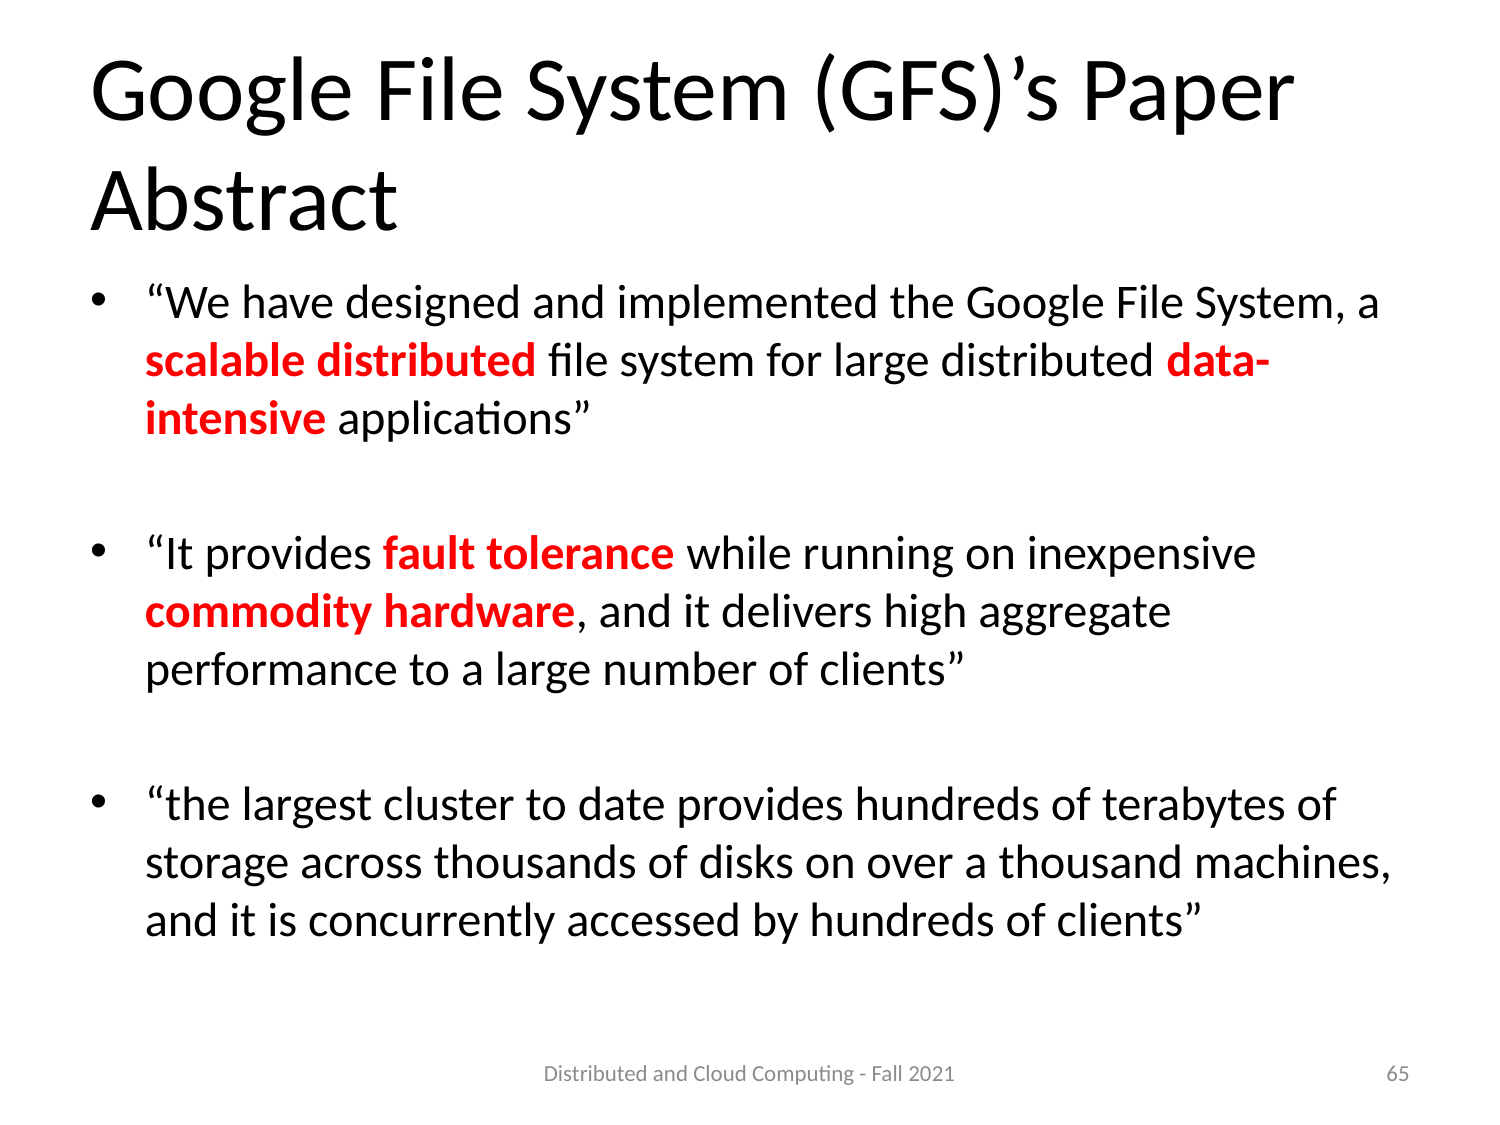

# Google File System (GFS)’s Paper Abstract
“We have designed and implemented the Google File System, a scalable distributed file system for large distributed data-intensive applications”

“It provides fault tolerance while running on inexpensive commodity hardware, and it delivers high aggregate performance to a large number of clients”

“the largest cluster to date provides hundreds of terabytes of storage across thousands of disks on over a thousand machines, and it is concurrently accessed by hundreds of clients”

Distributed and Cloud Computing - Fall 2021
65